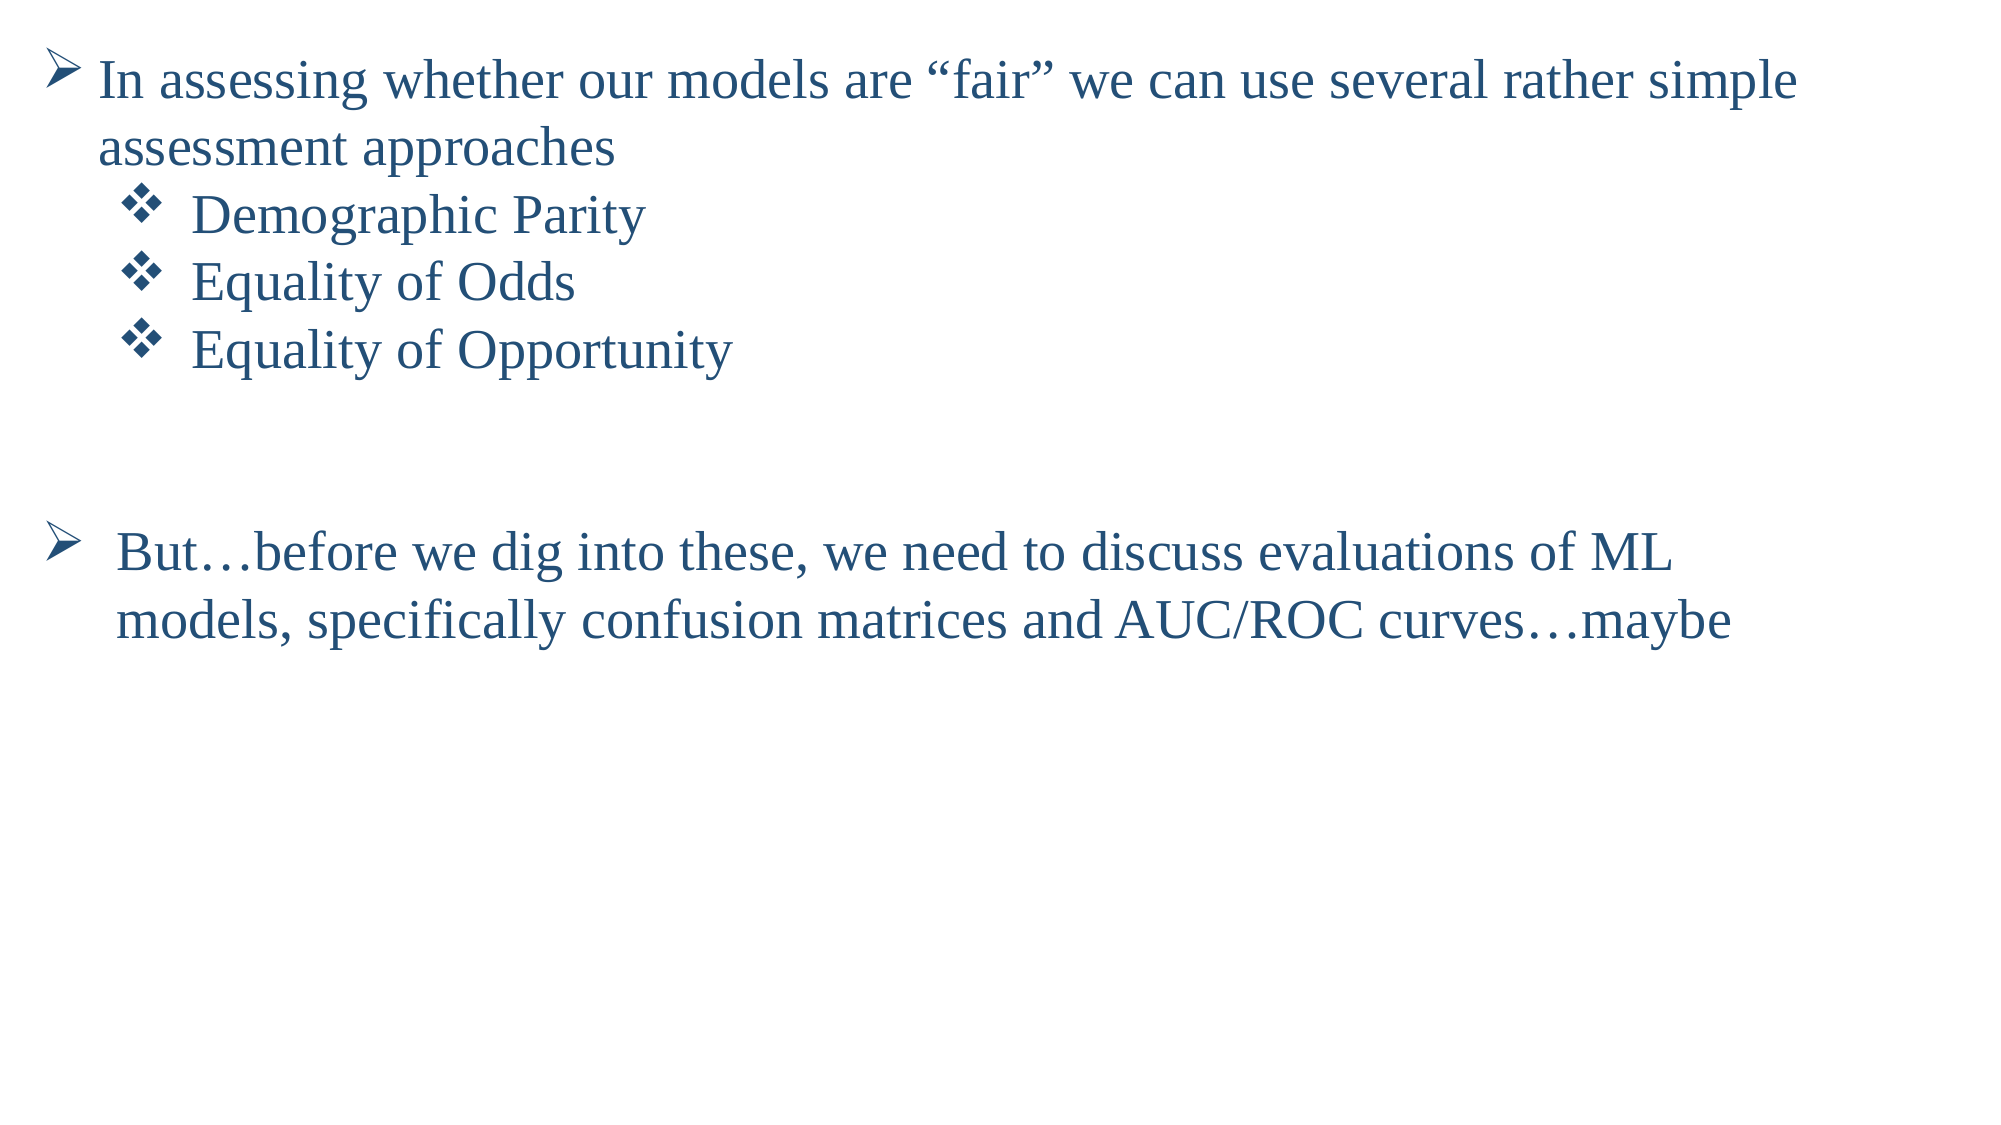

Machine Learning Bias and Social Science Methods
In assessing whether our models are “fair” we can use several rather simple assessment approaches
Demographic Parity
Equality of Odds
Equality of Opportunity

But…before we dig into these, we need to discuss evaluations of ML models, specifically confusion matrices and AUC/ROC curves…maybe